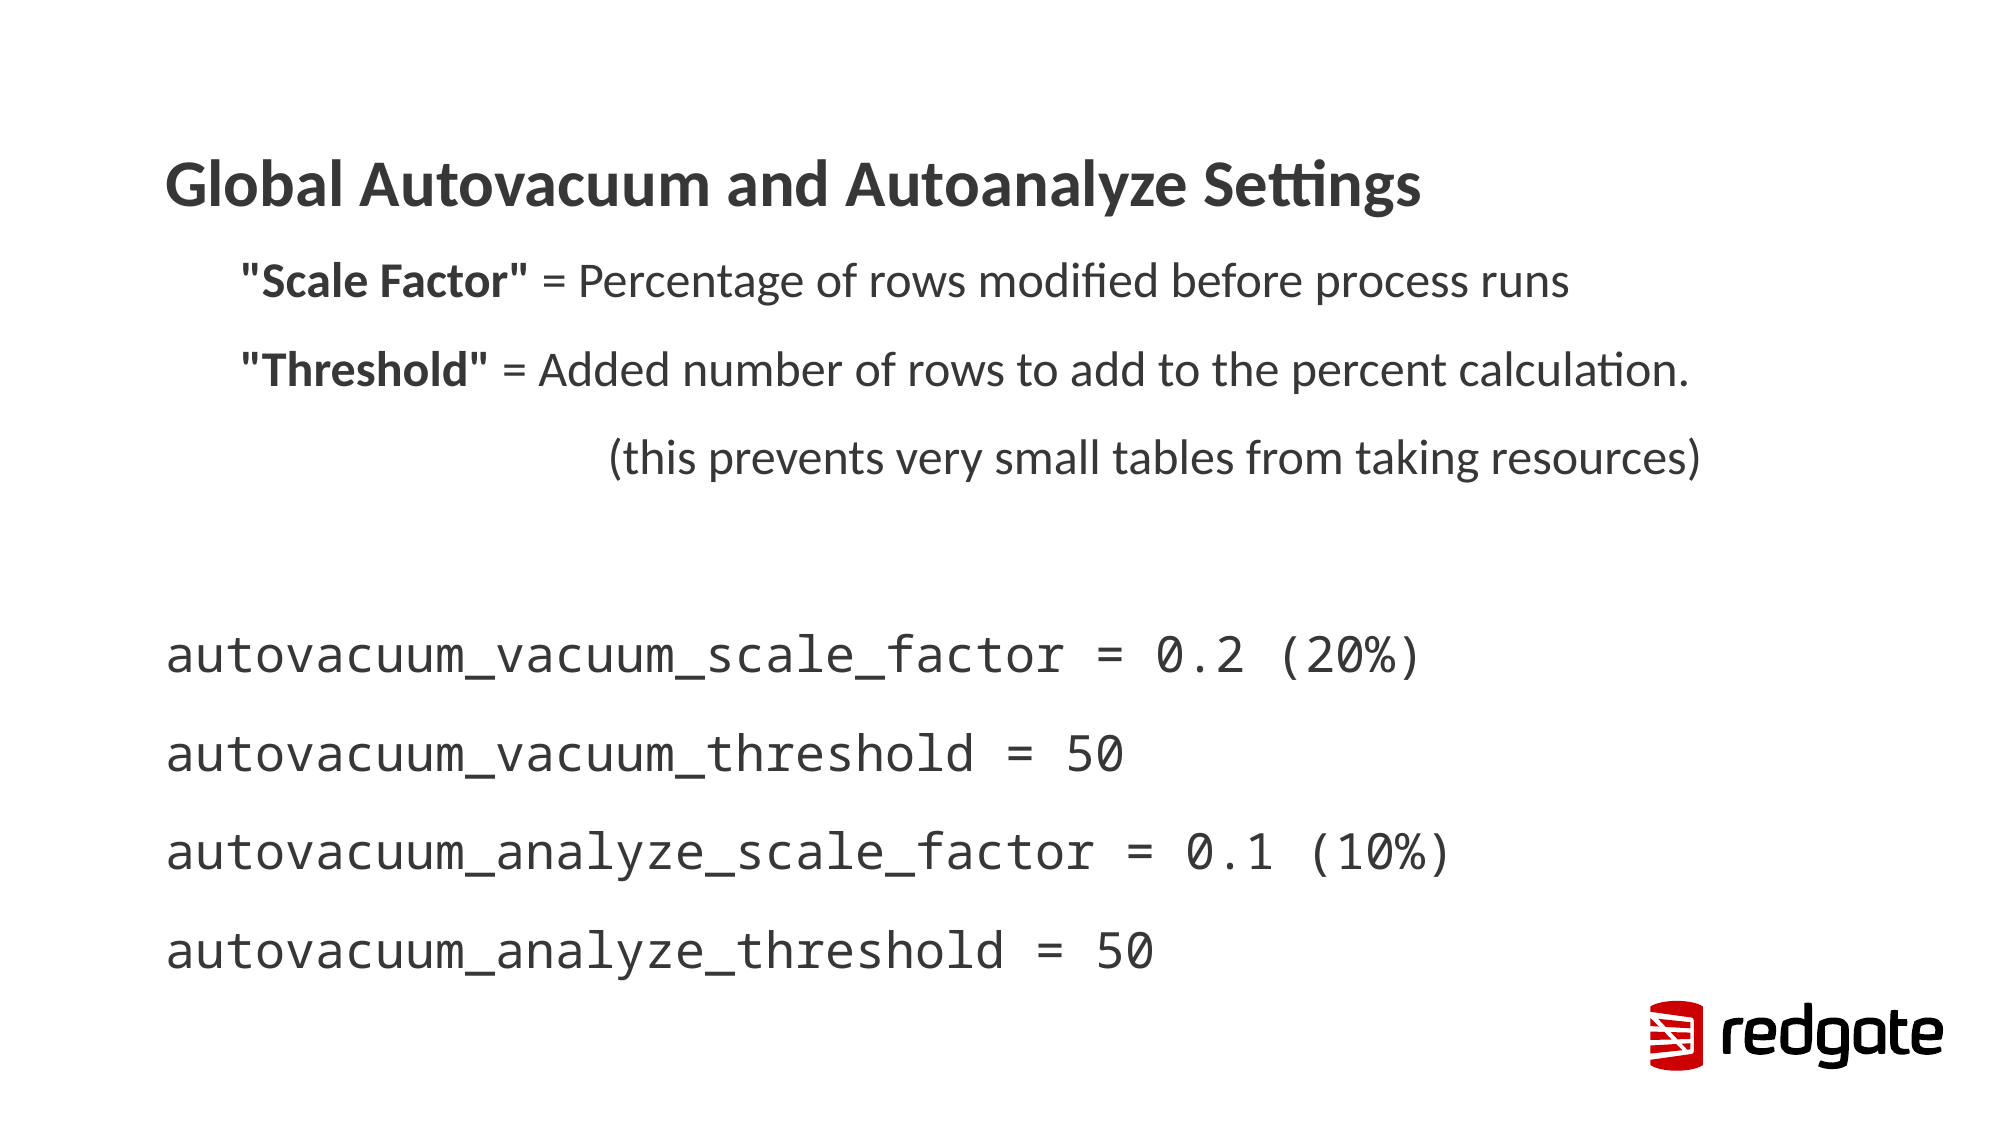

Global Autovacuum and Autoanalyze Settings
"Scale Factor" = Percentage of rows modified before process runs
"Threshold" = Added number of rows to add to the percent calculation.
		      (this prevents very small tables from taking resources)

autovacuum_vacuum_scale_factor = 0.2 (20%)
autovacuum_vacuum_threshold = 50
autovacuum_analyze_scale_factor = 0.1 (10%)
autovacuum_analyze_threshold = 50